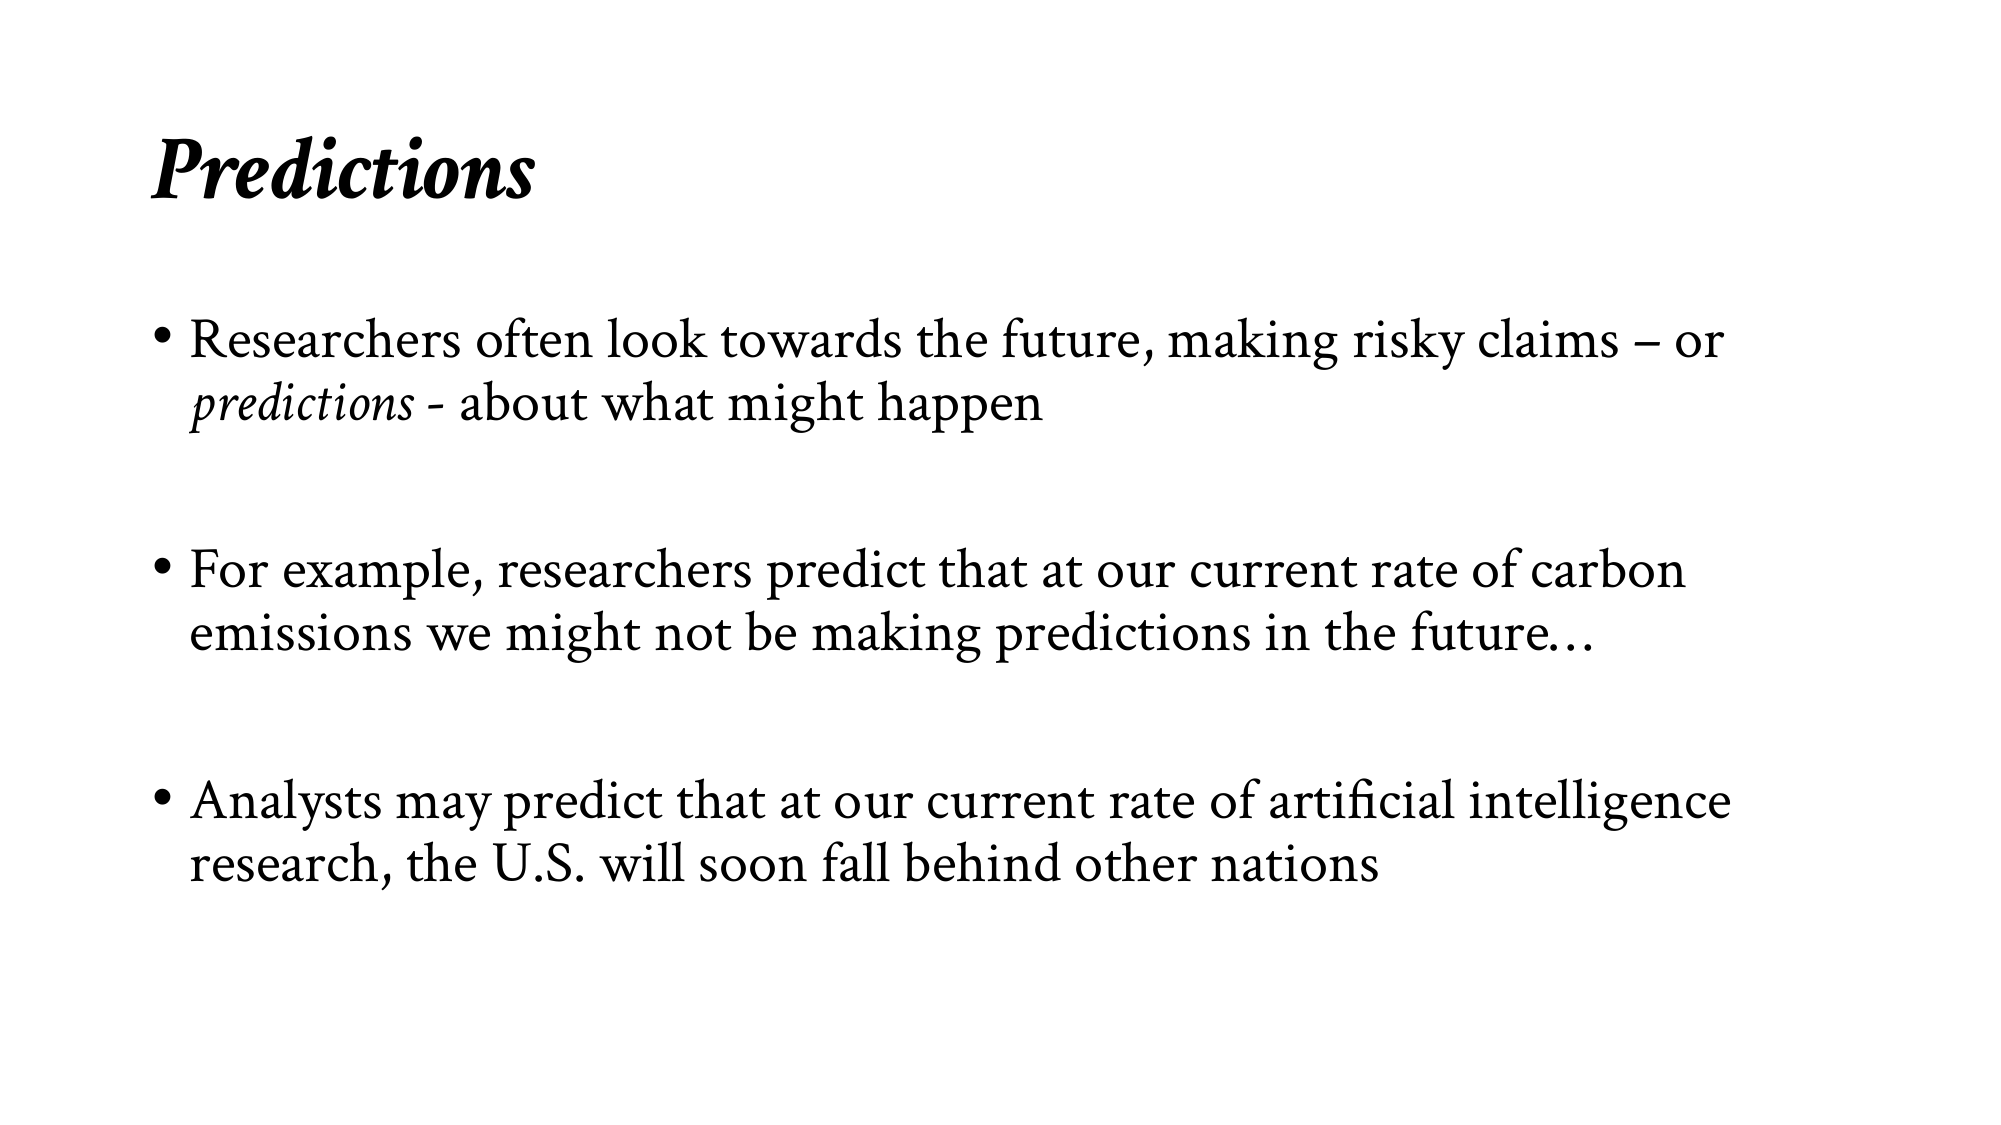

# Predictions
Researchers often look towards the future, making risky claims – or predictions - about what might happen

For example, researchers predict that at our current rate of carbon emissions we might not be making predictions in the future…

Analysts may predict that at our current rate of artificial intelligence research, the U.S. will soon fall behind other nations